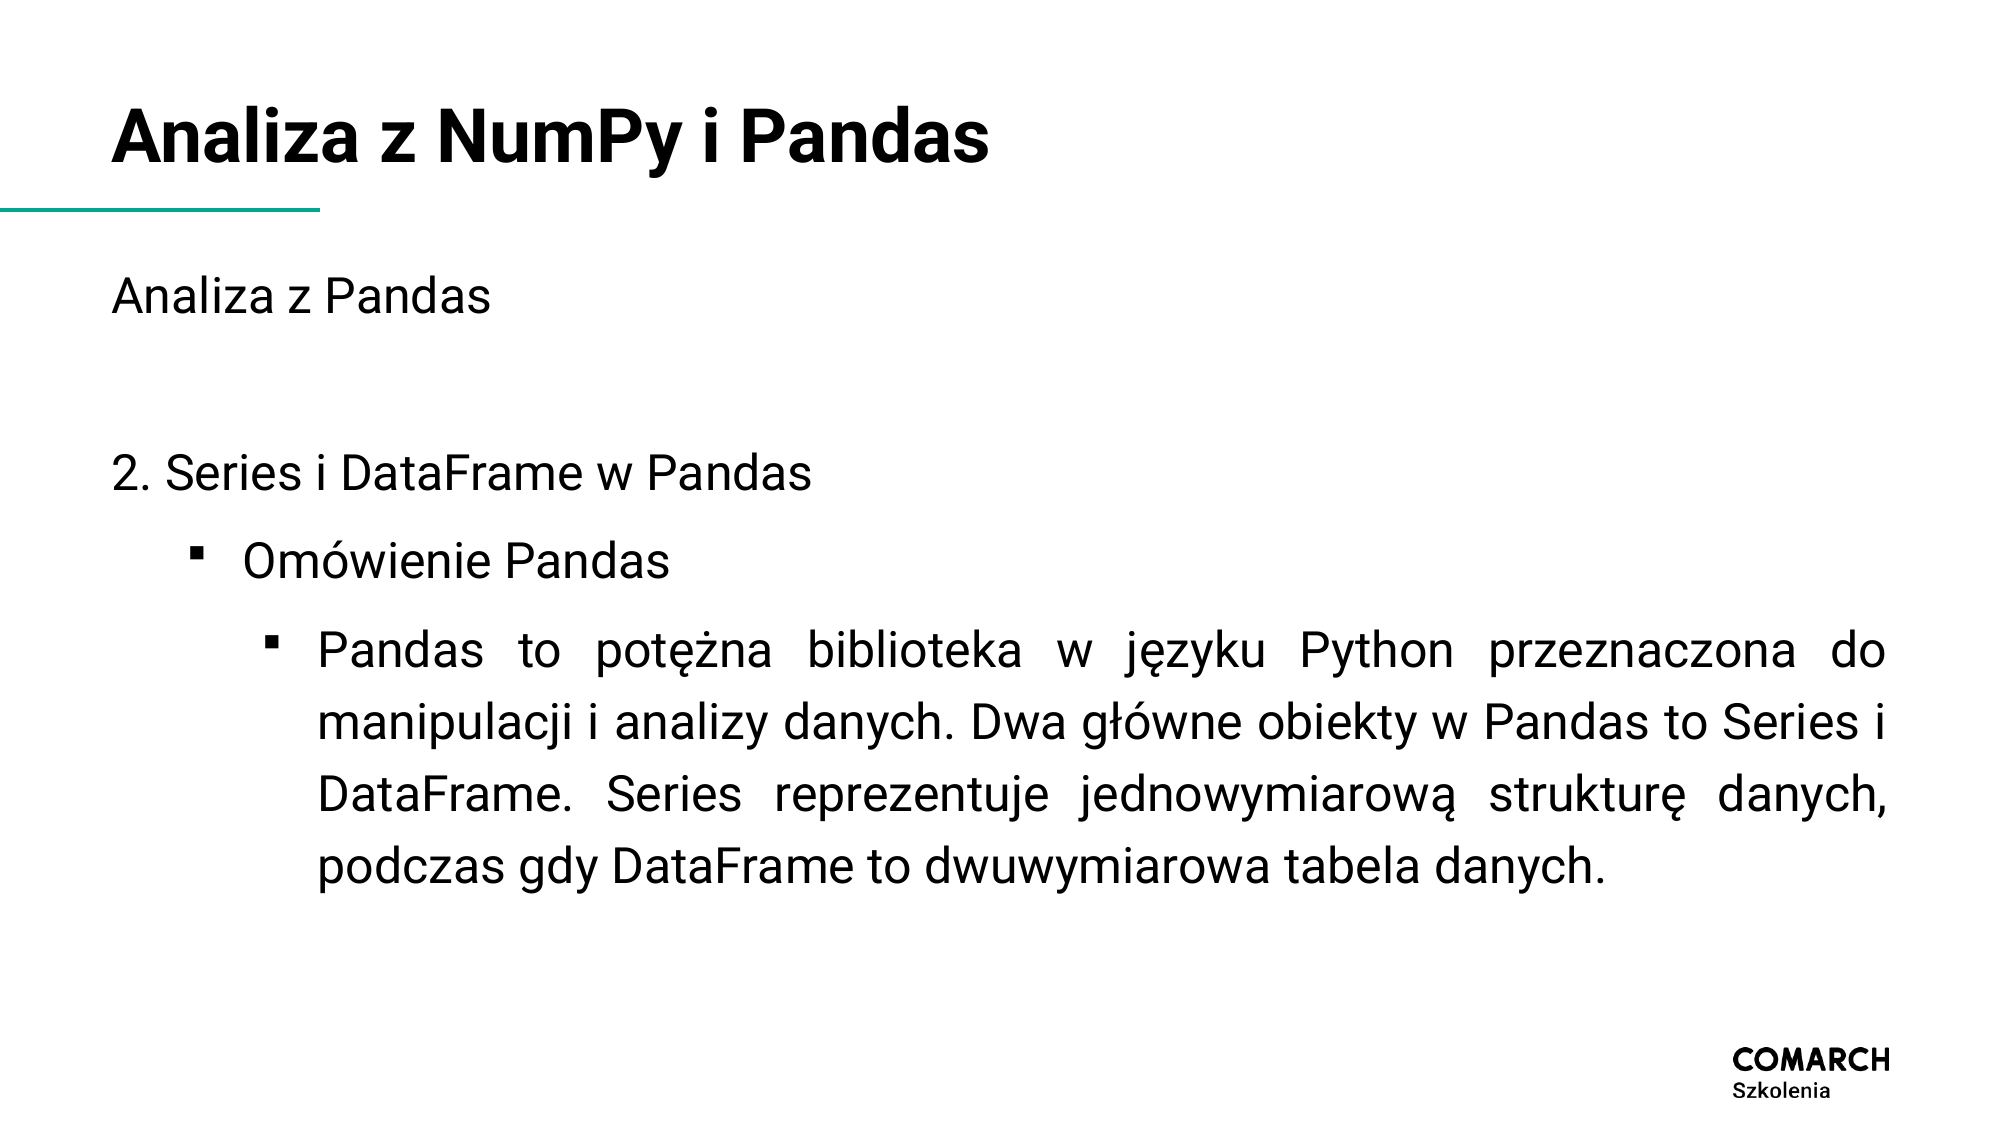

# Analiza z NumPy i Pandas
Analiza z Pandas

2. Series i DataFrame w Pandas
Omówienie Pandas
Pandas to potężna biblioteka w języku Python przeznaczona do manipulacji i analizy danych. Dwa główne obiekty w Pandas to Series i DataFrame. Series reprezentuje jednowymiarową strukturę danych, podczas gdy DataFrame to dwuwymiarowa tabela danych.